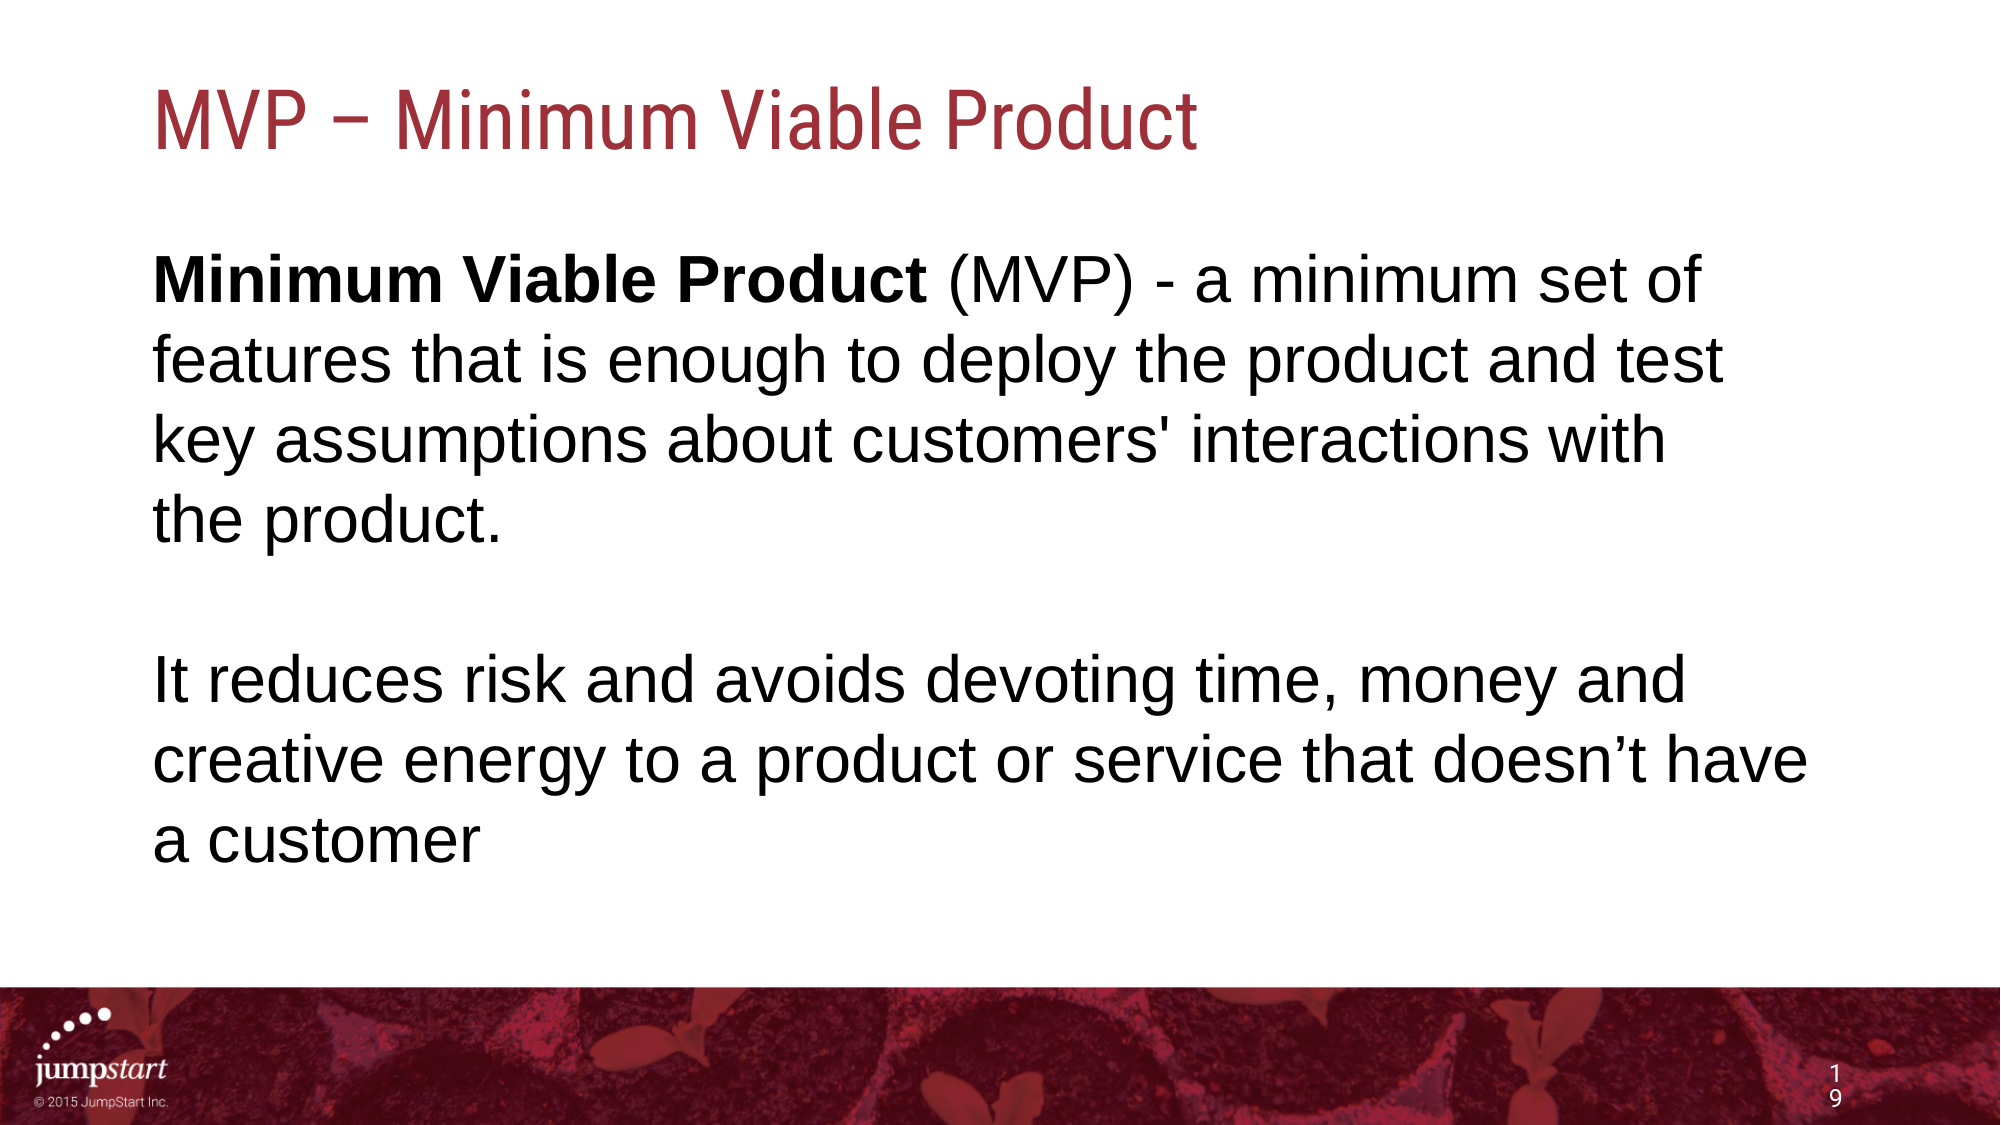

# MVP – Minimum Viable Product
Minimum Viable Product (MVP) - a minimum set of features that is enough to deploy the product and test key assumptions about customers' interactions with the product.

It reduces risk and avoids devoting time, money and creative energy to a product or service that doesn’t have a customer
19